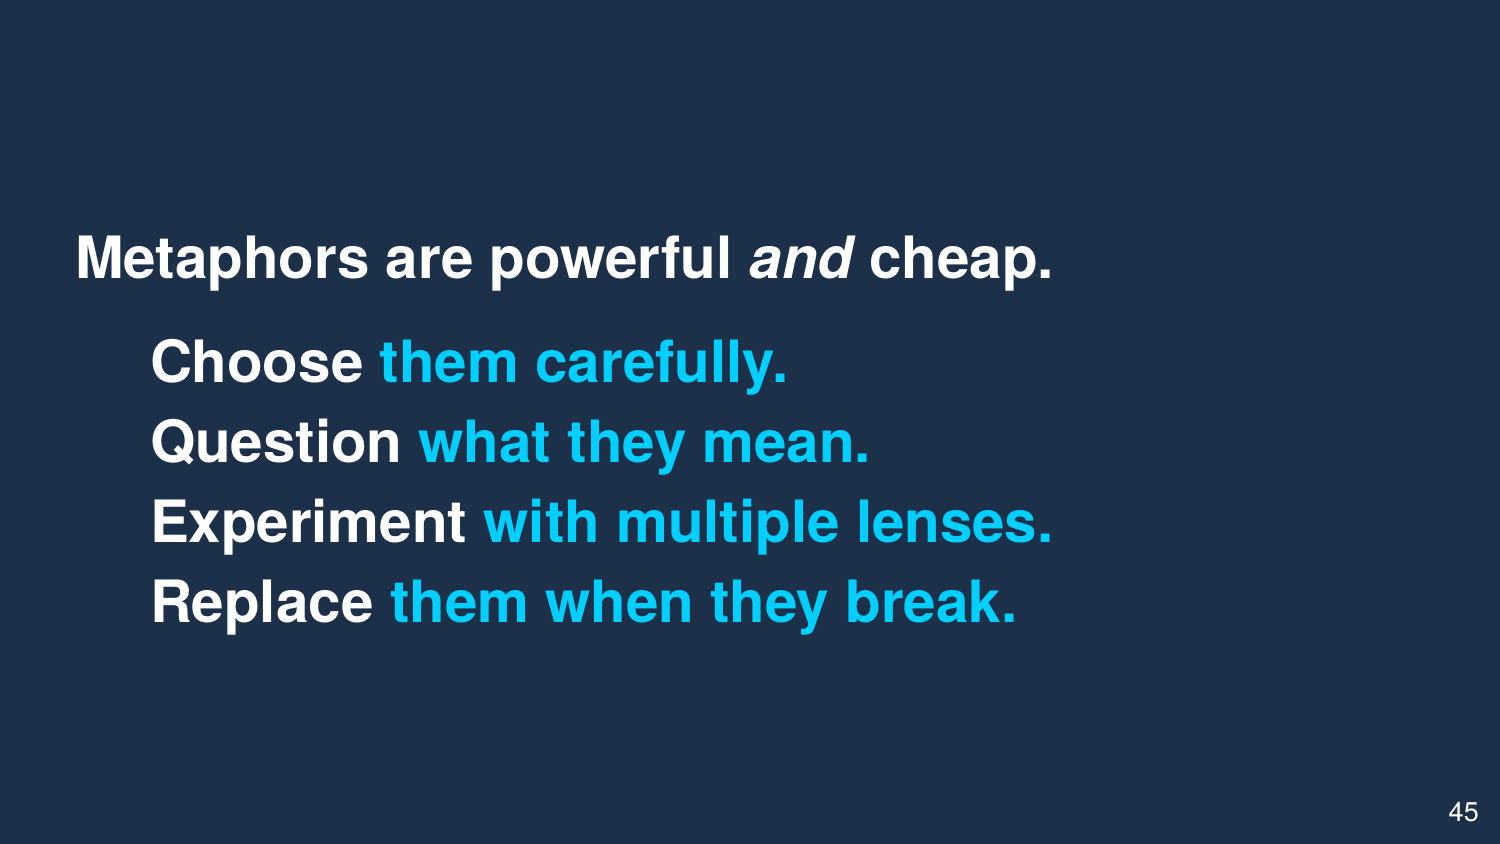

# Metaphors are powerful and cheap.
Choose them carefully.
Question what they mean.
Experiment with multiple lenses.
Replace them when they break.
45